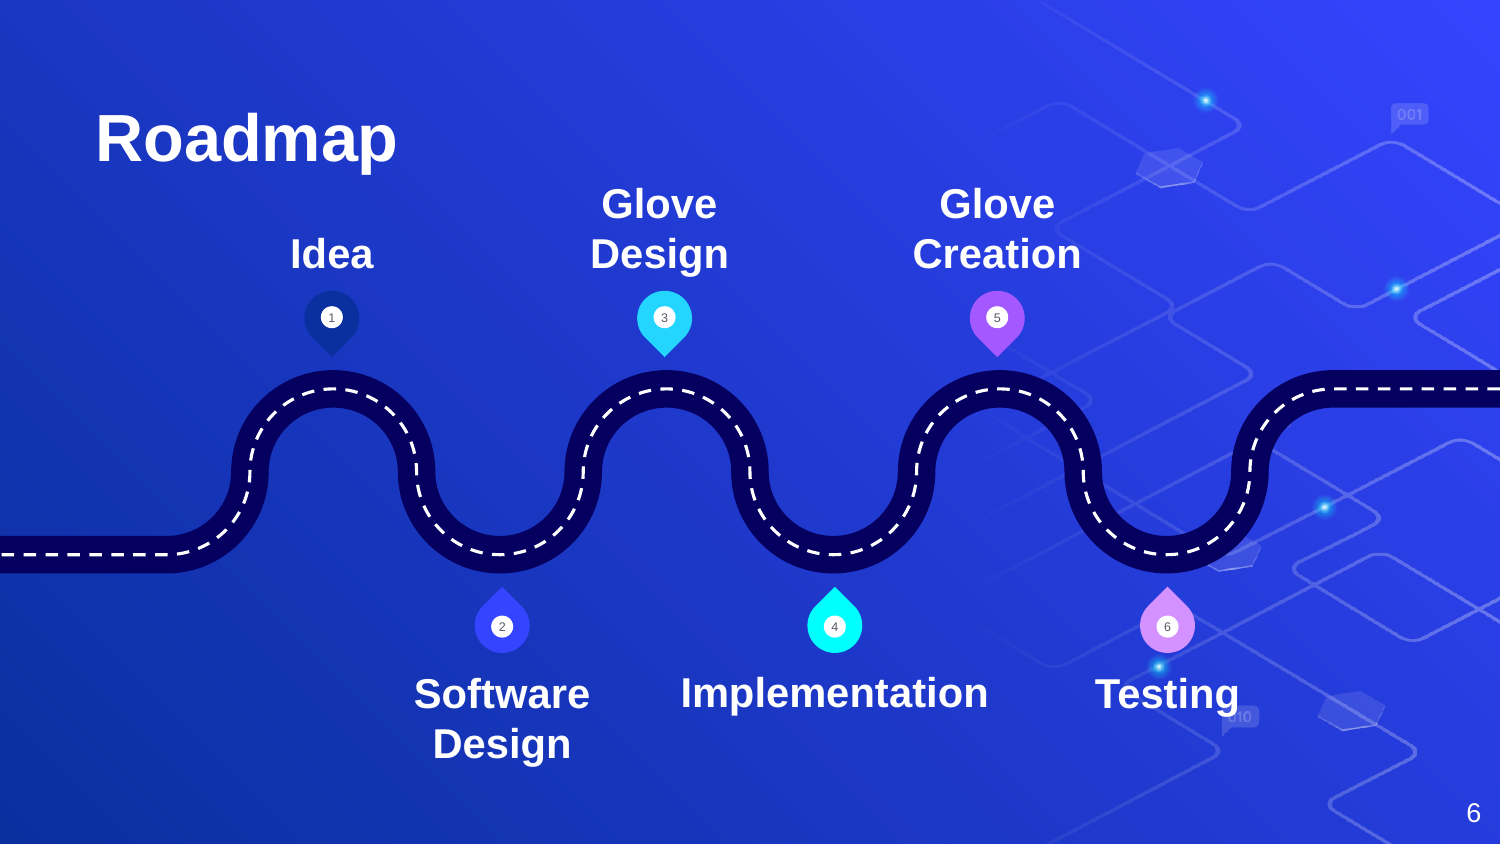

# Roadmap
Idea
Glove Design
Glove Creation

1

3

5

2

4

6
Implementation
Software Design
Testing
6